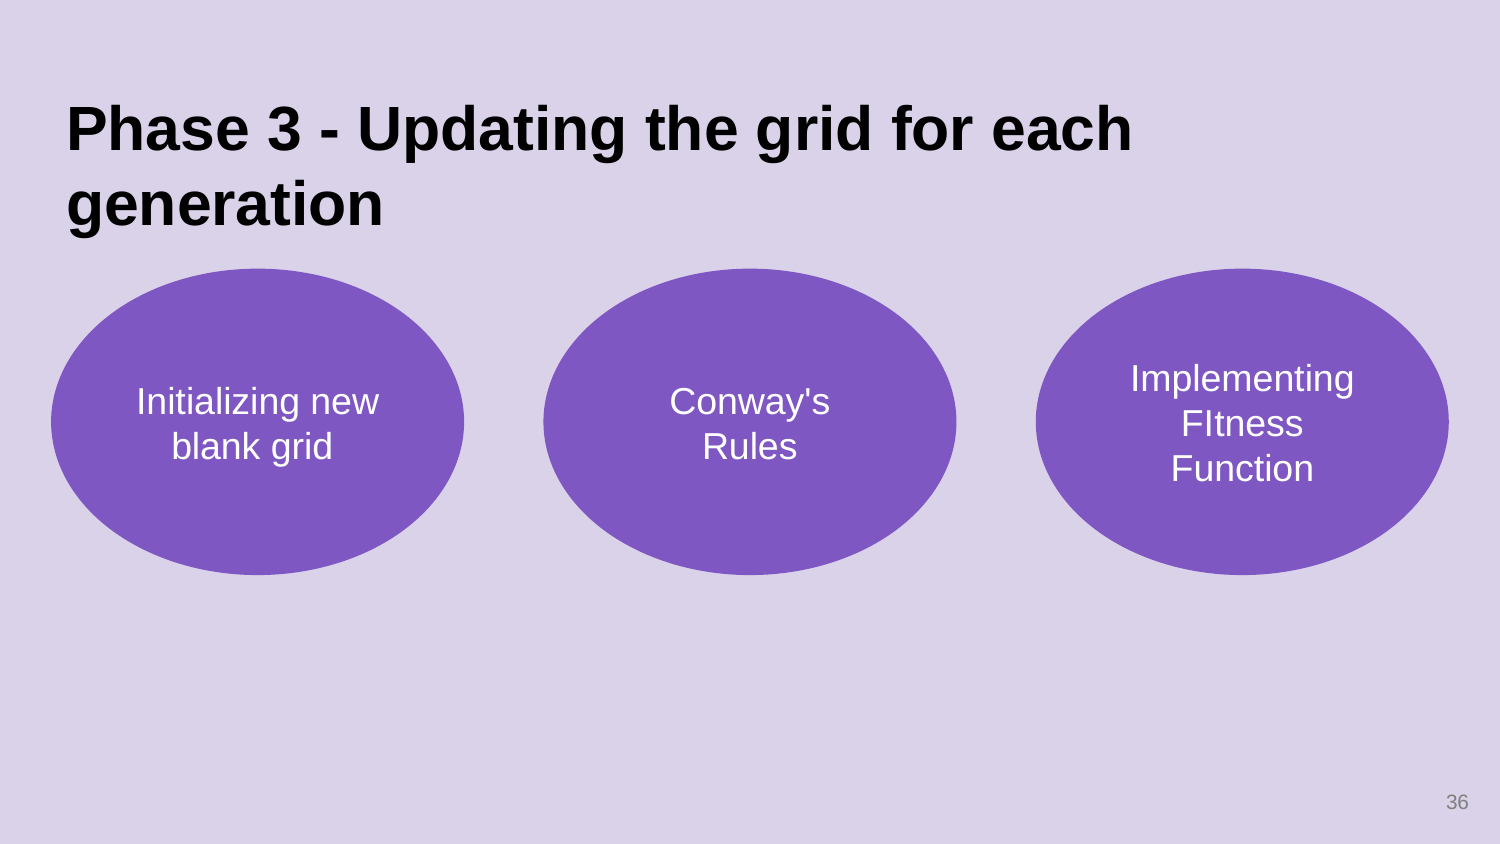

# Phase 3 - Updating the grid for each generation

Initializing new blank grid
Conway's Rules
Implementing FItness Function
36